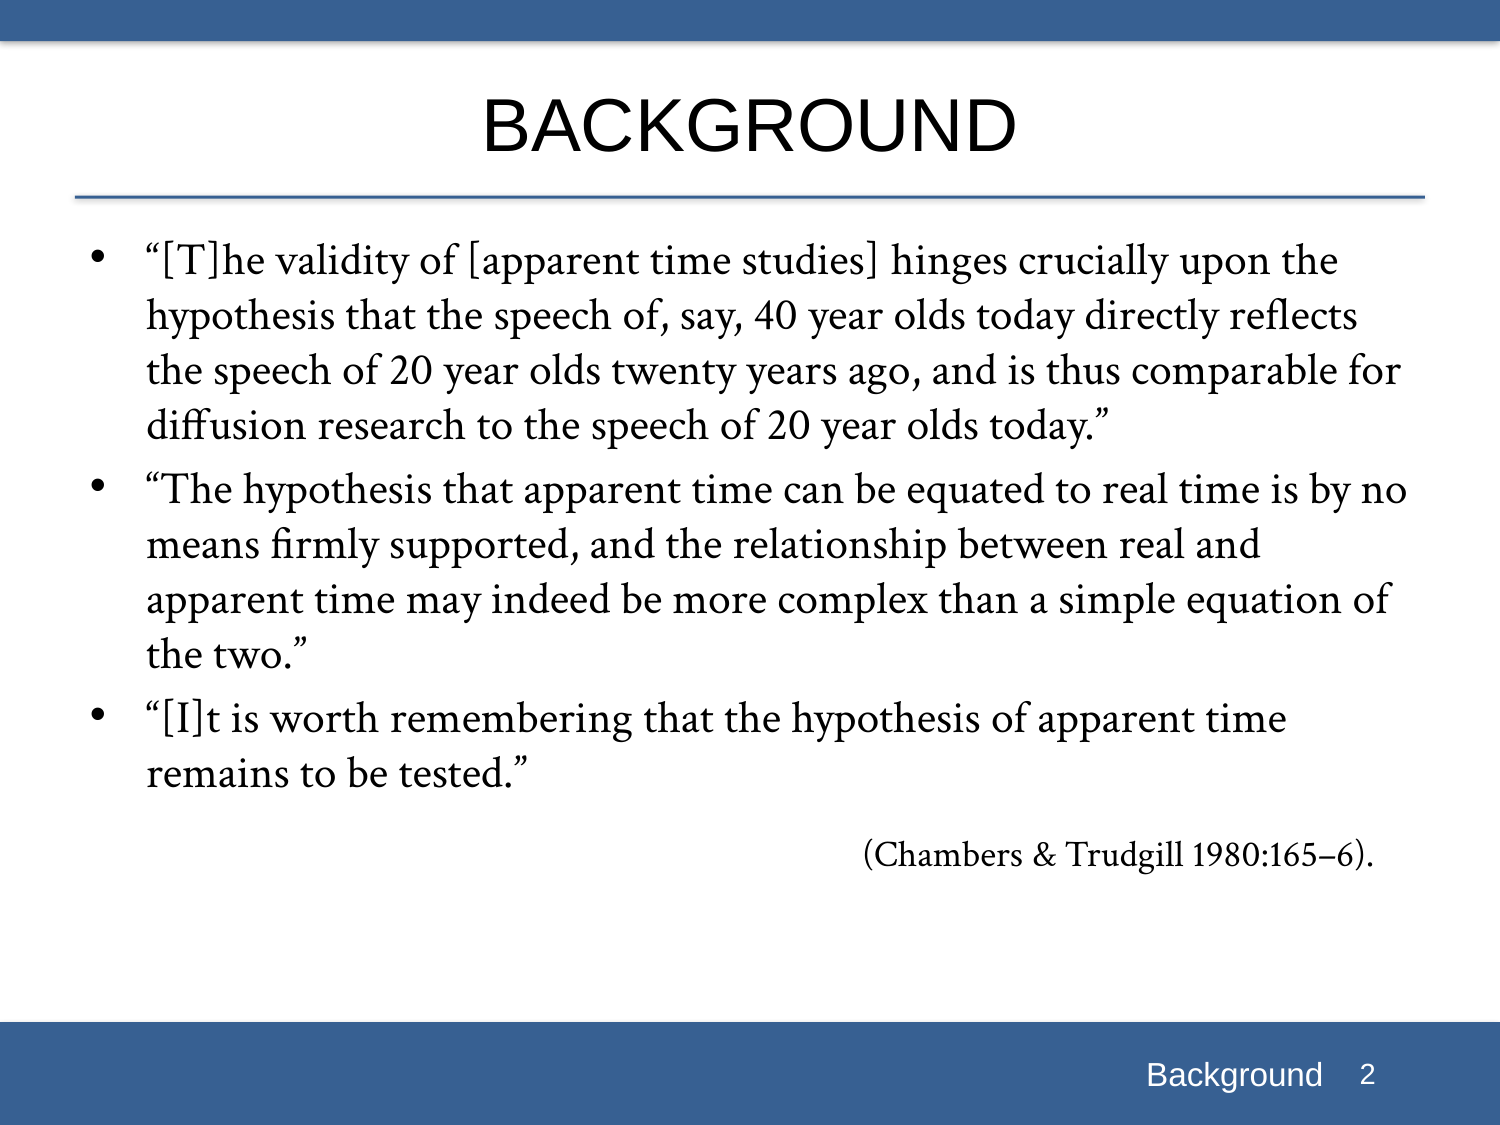

# Background
“[T]he validity of [apparent time studies] hinges crucially upon the hypothesis that the speech of, say, 40 year olds today directly reflects the speech of 20 year olds twenty years ago, and is thus comparable for diffusion research to the speech of 20 year olds today.”
“The hypothesis that apparent time can be equated to real time is by no means firmly supported, and the relationship between real and apparent time may indeed be more complex than a simple equation of the two.”
“[I]t is worth remembering that the hypothesis of apparent time remains to be tested.”

(Chambers & Trudgill 1980:165–6).
Background
2